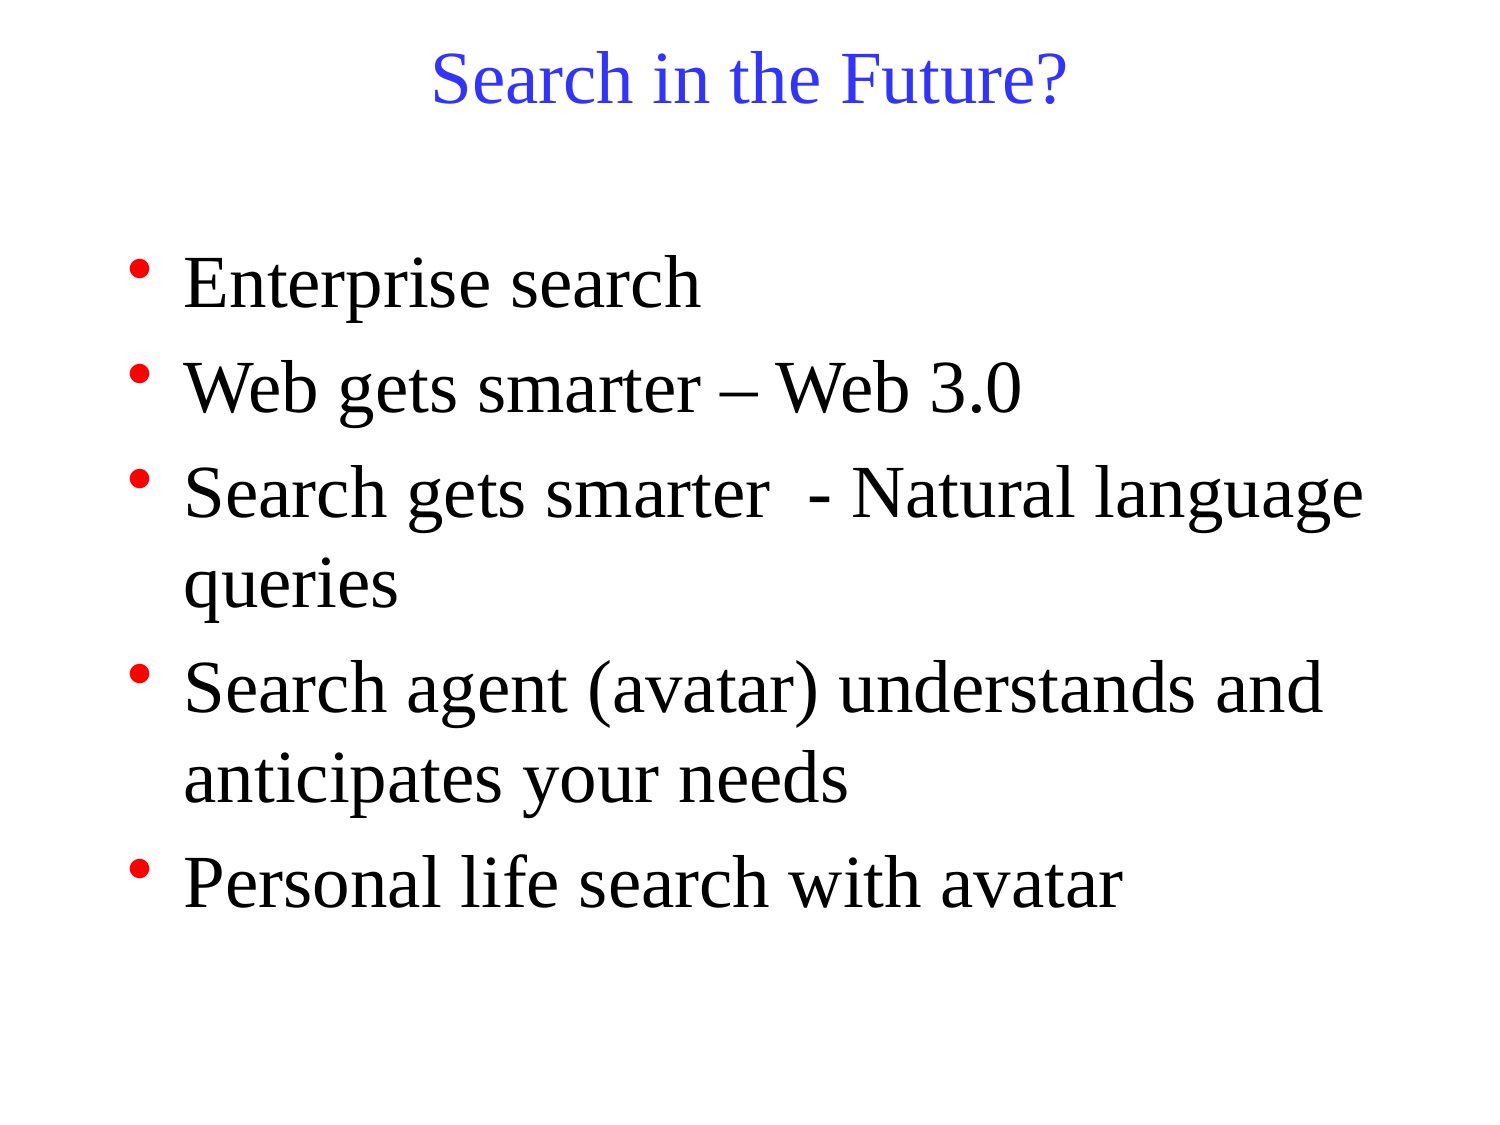

# Search in the Future?
Enterprise search
Web gets smarter – Web 3.0
Search gets smarter  - Natural language queries
Search agent (avatar) understands and anticipates your needs
Personal life search with avatar